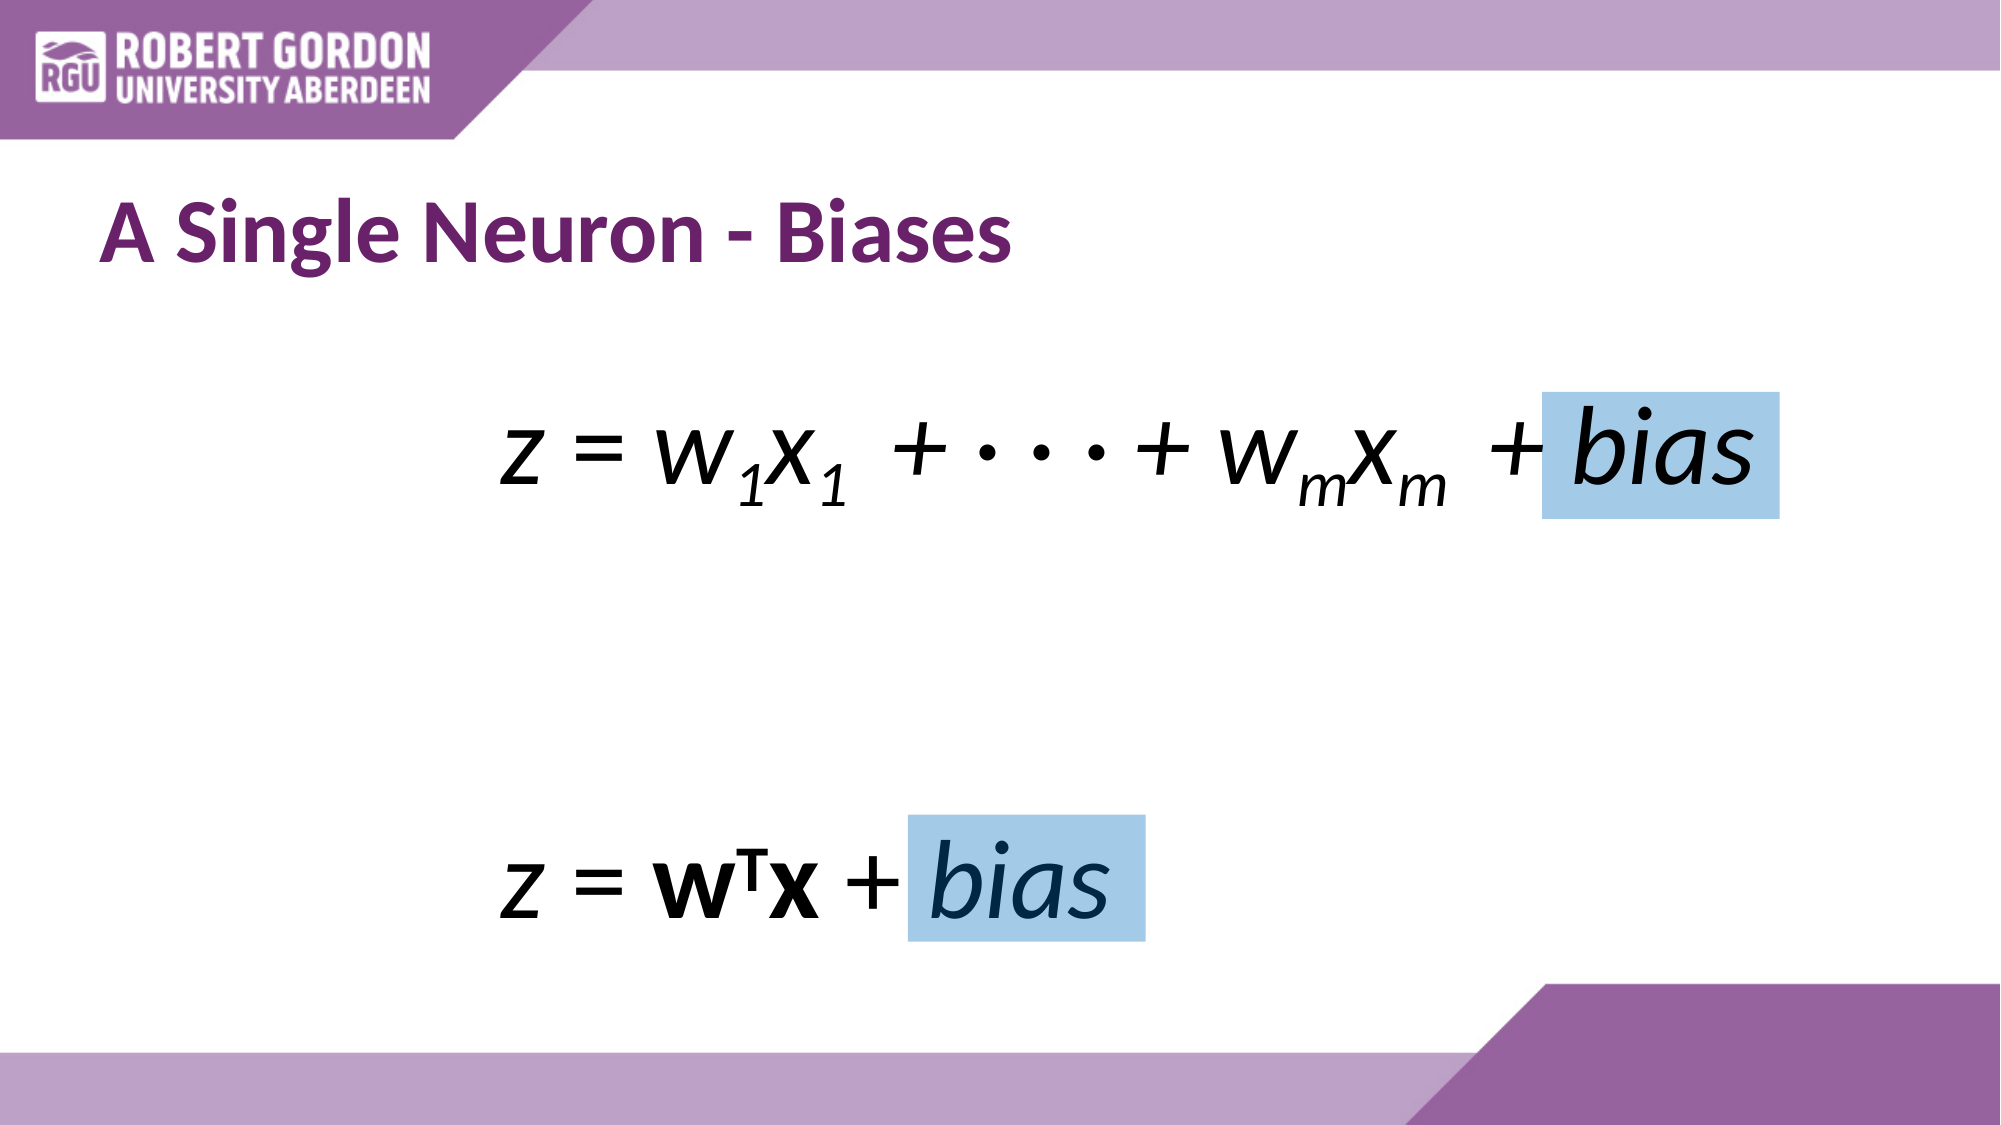

# A Single Neuron - Biases
z = w1x1	+ · · · + wmxm	+ bias

z = wTx + bias